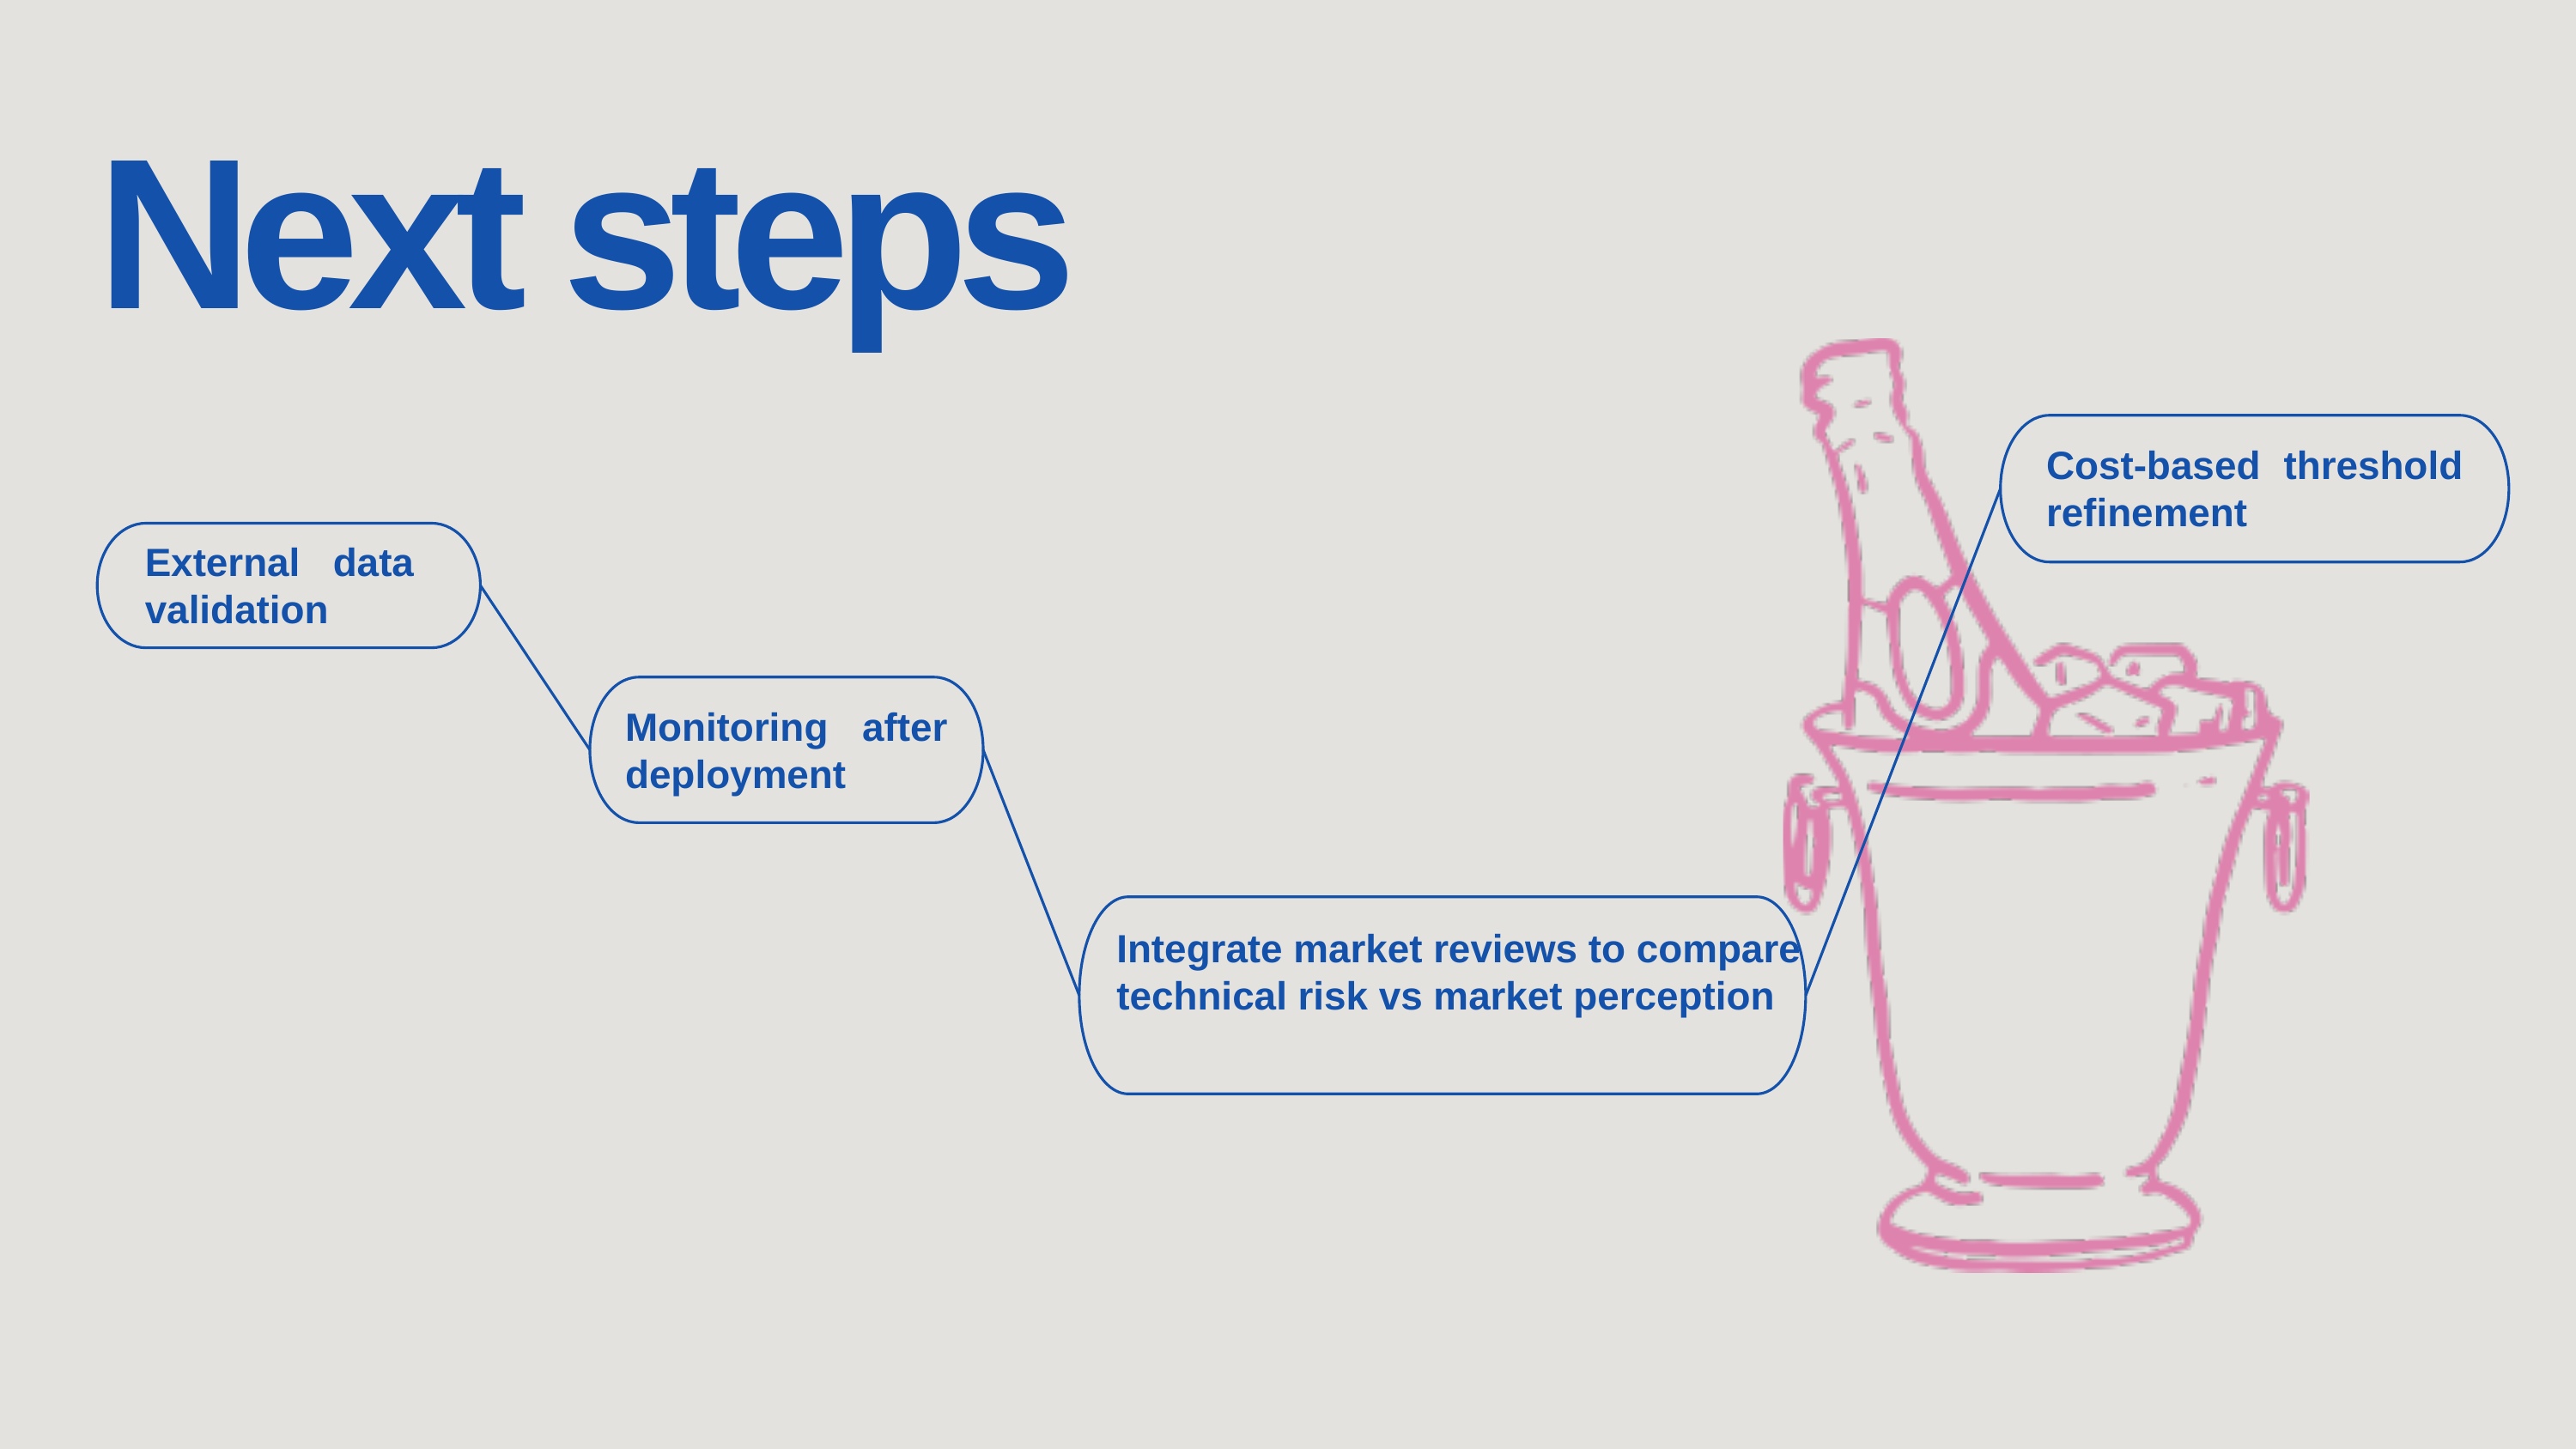

Next steps

Cost-based threshold refinement

External data validation

Monitoring after deployment

Integrate market reviews to compare technical risk vs market perception